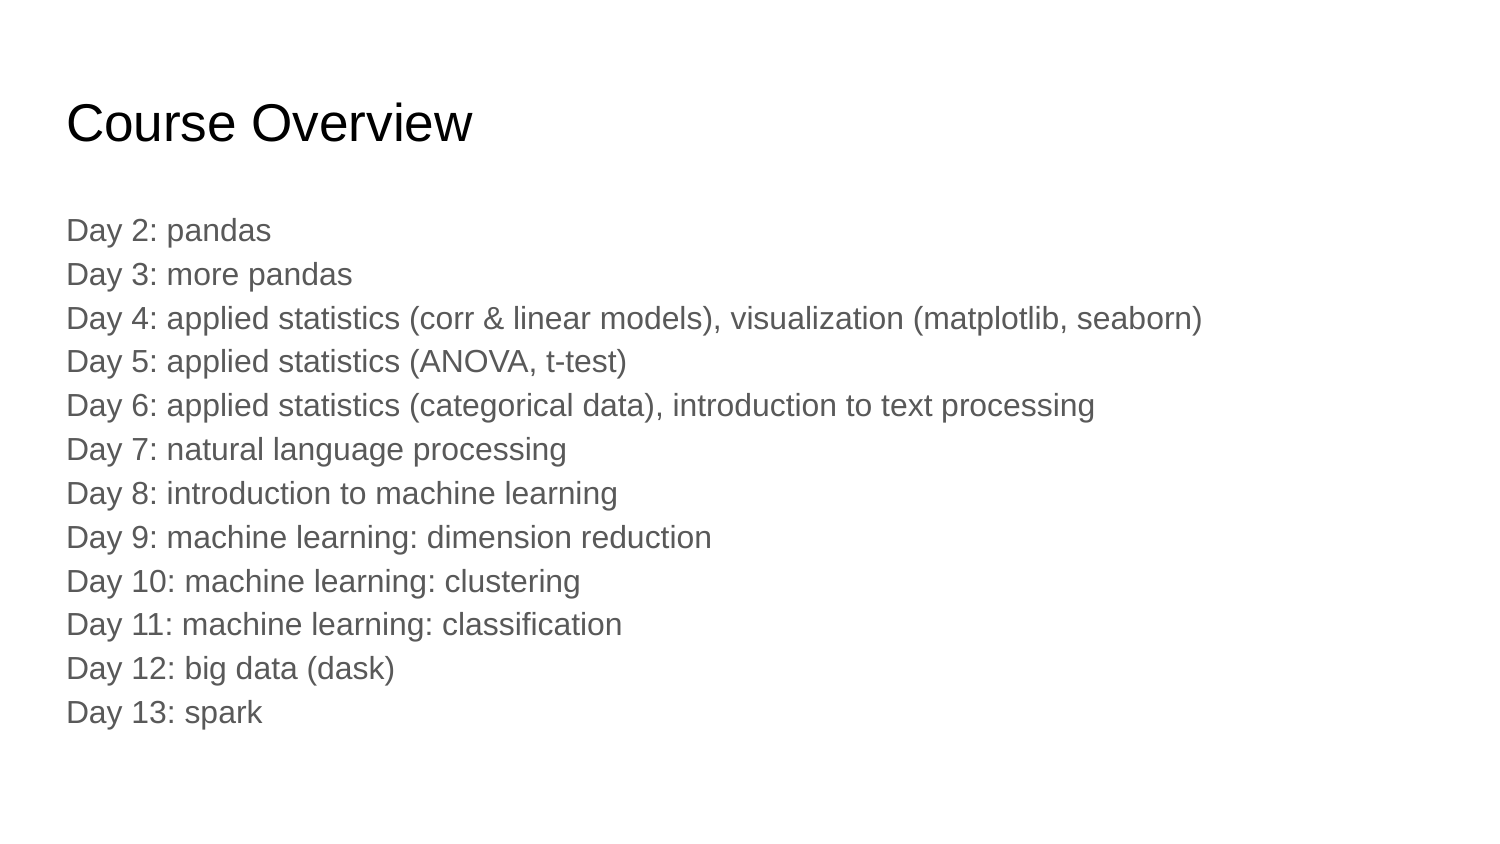

# Course Overview
Day 2: pandas
Day 3: more pandas
Day 4: applied statistics (corr & linear models), visualization (matplotlib, seaborn)
Day 5: applied statistics (ANOVA, t-test)
Day 6: applied statistics (categorical data), introduction to text processing
Day 7: natural language processing
Day 8: introduction to machine learning
Day 9: machine learning: dimension reduction
Day 10: machine learning: clustering
Day 11: machine learning: classification
Day 12: big data (dask)
Day 13: spark